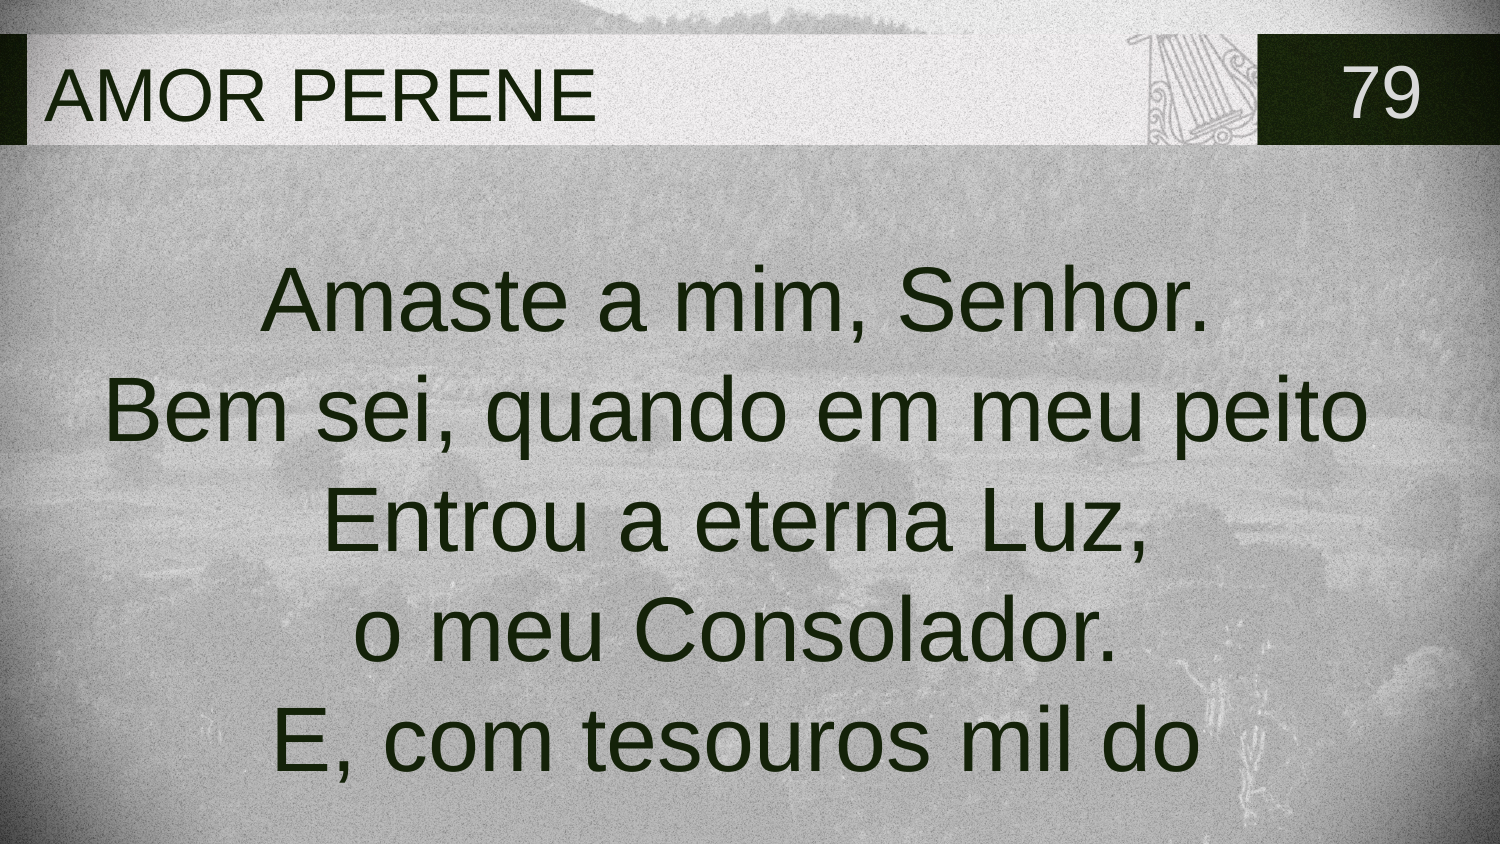

# AMOR PERENE
79
Amaste a mim, Senhor.
Bem sei, quando em meu peito
Entrou a eterna Luz,
o meu Consolador.
E, com tesouros mil do